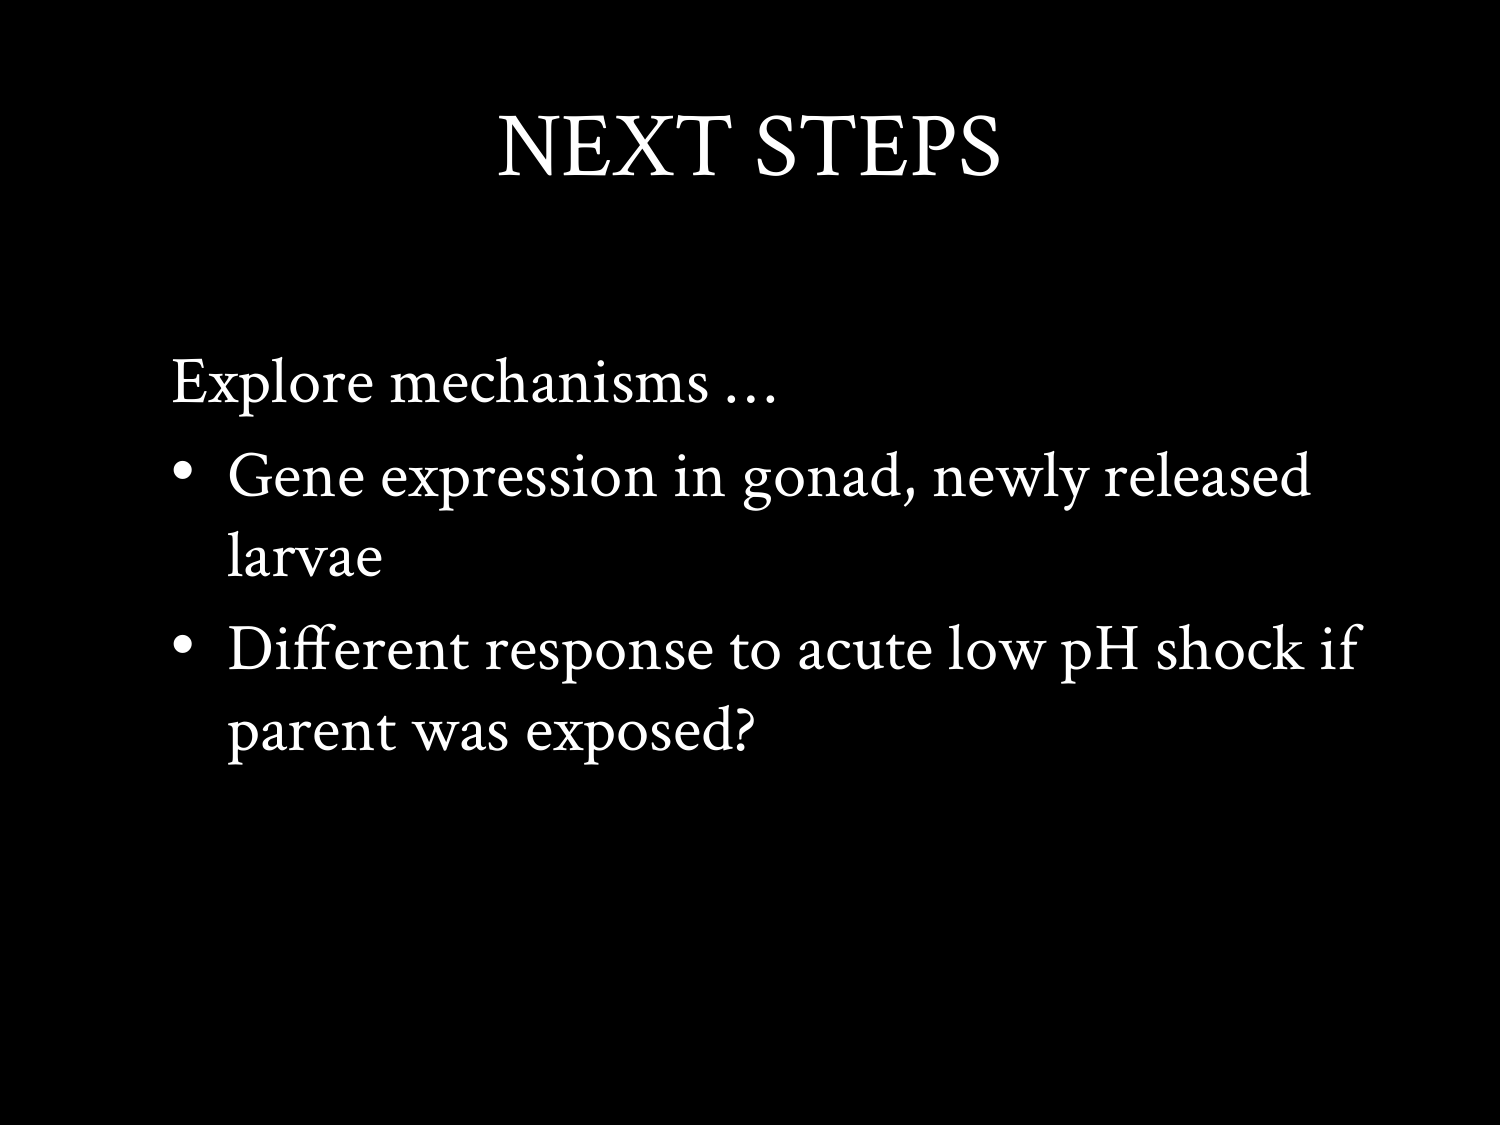

# Next steps
Explore mechanisms …
Gene expression in gonad, newly released larvae
Different response to acute low pH shock if parent was exposed?